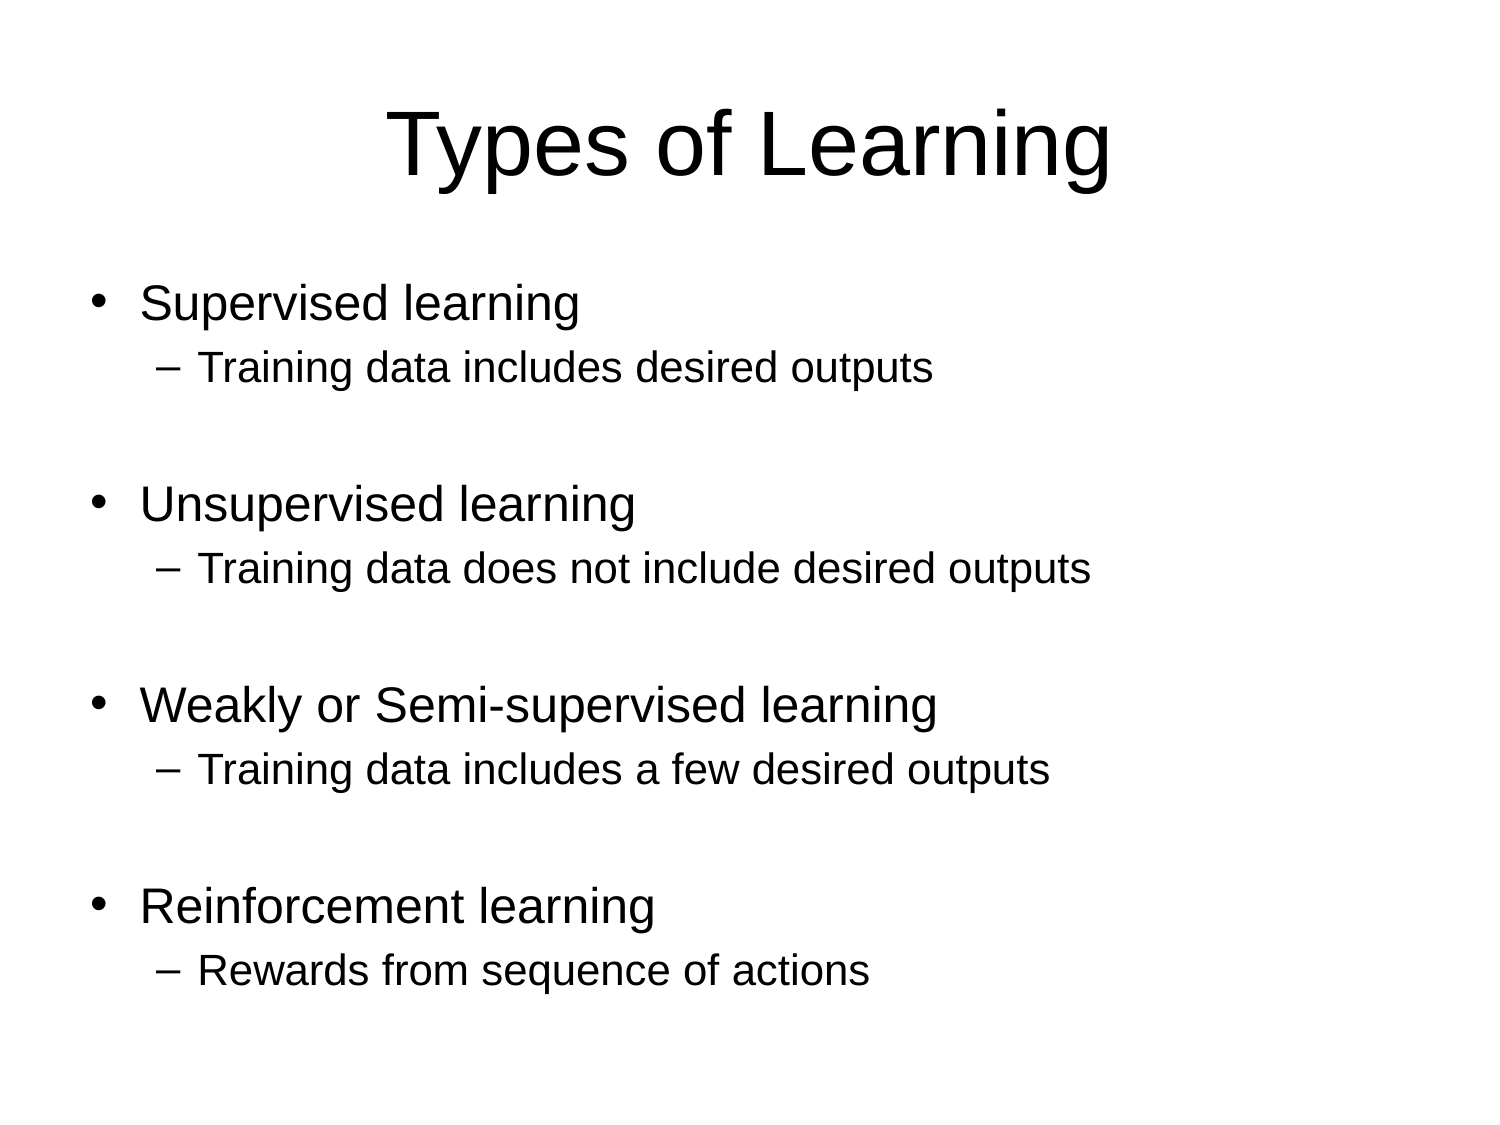

# Types of Learning
Supervised learning
Training data includes desired outputs

Unsupervised learning
Training data does not include desired outputs

Weakly or Semi-supervised learning
Training data includes a few desired outputs

Reinforcement learning
Rewards from sequence of actions